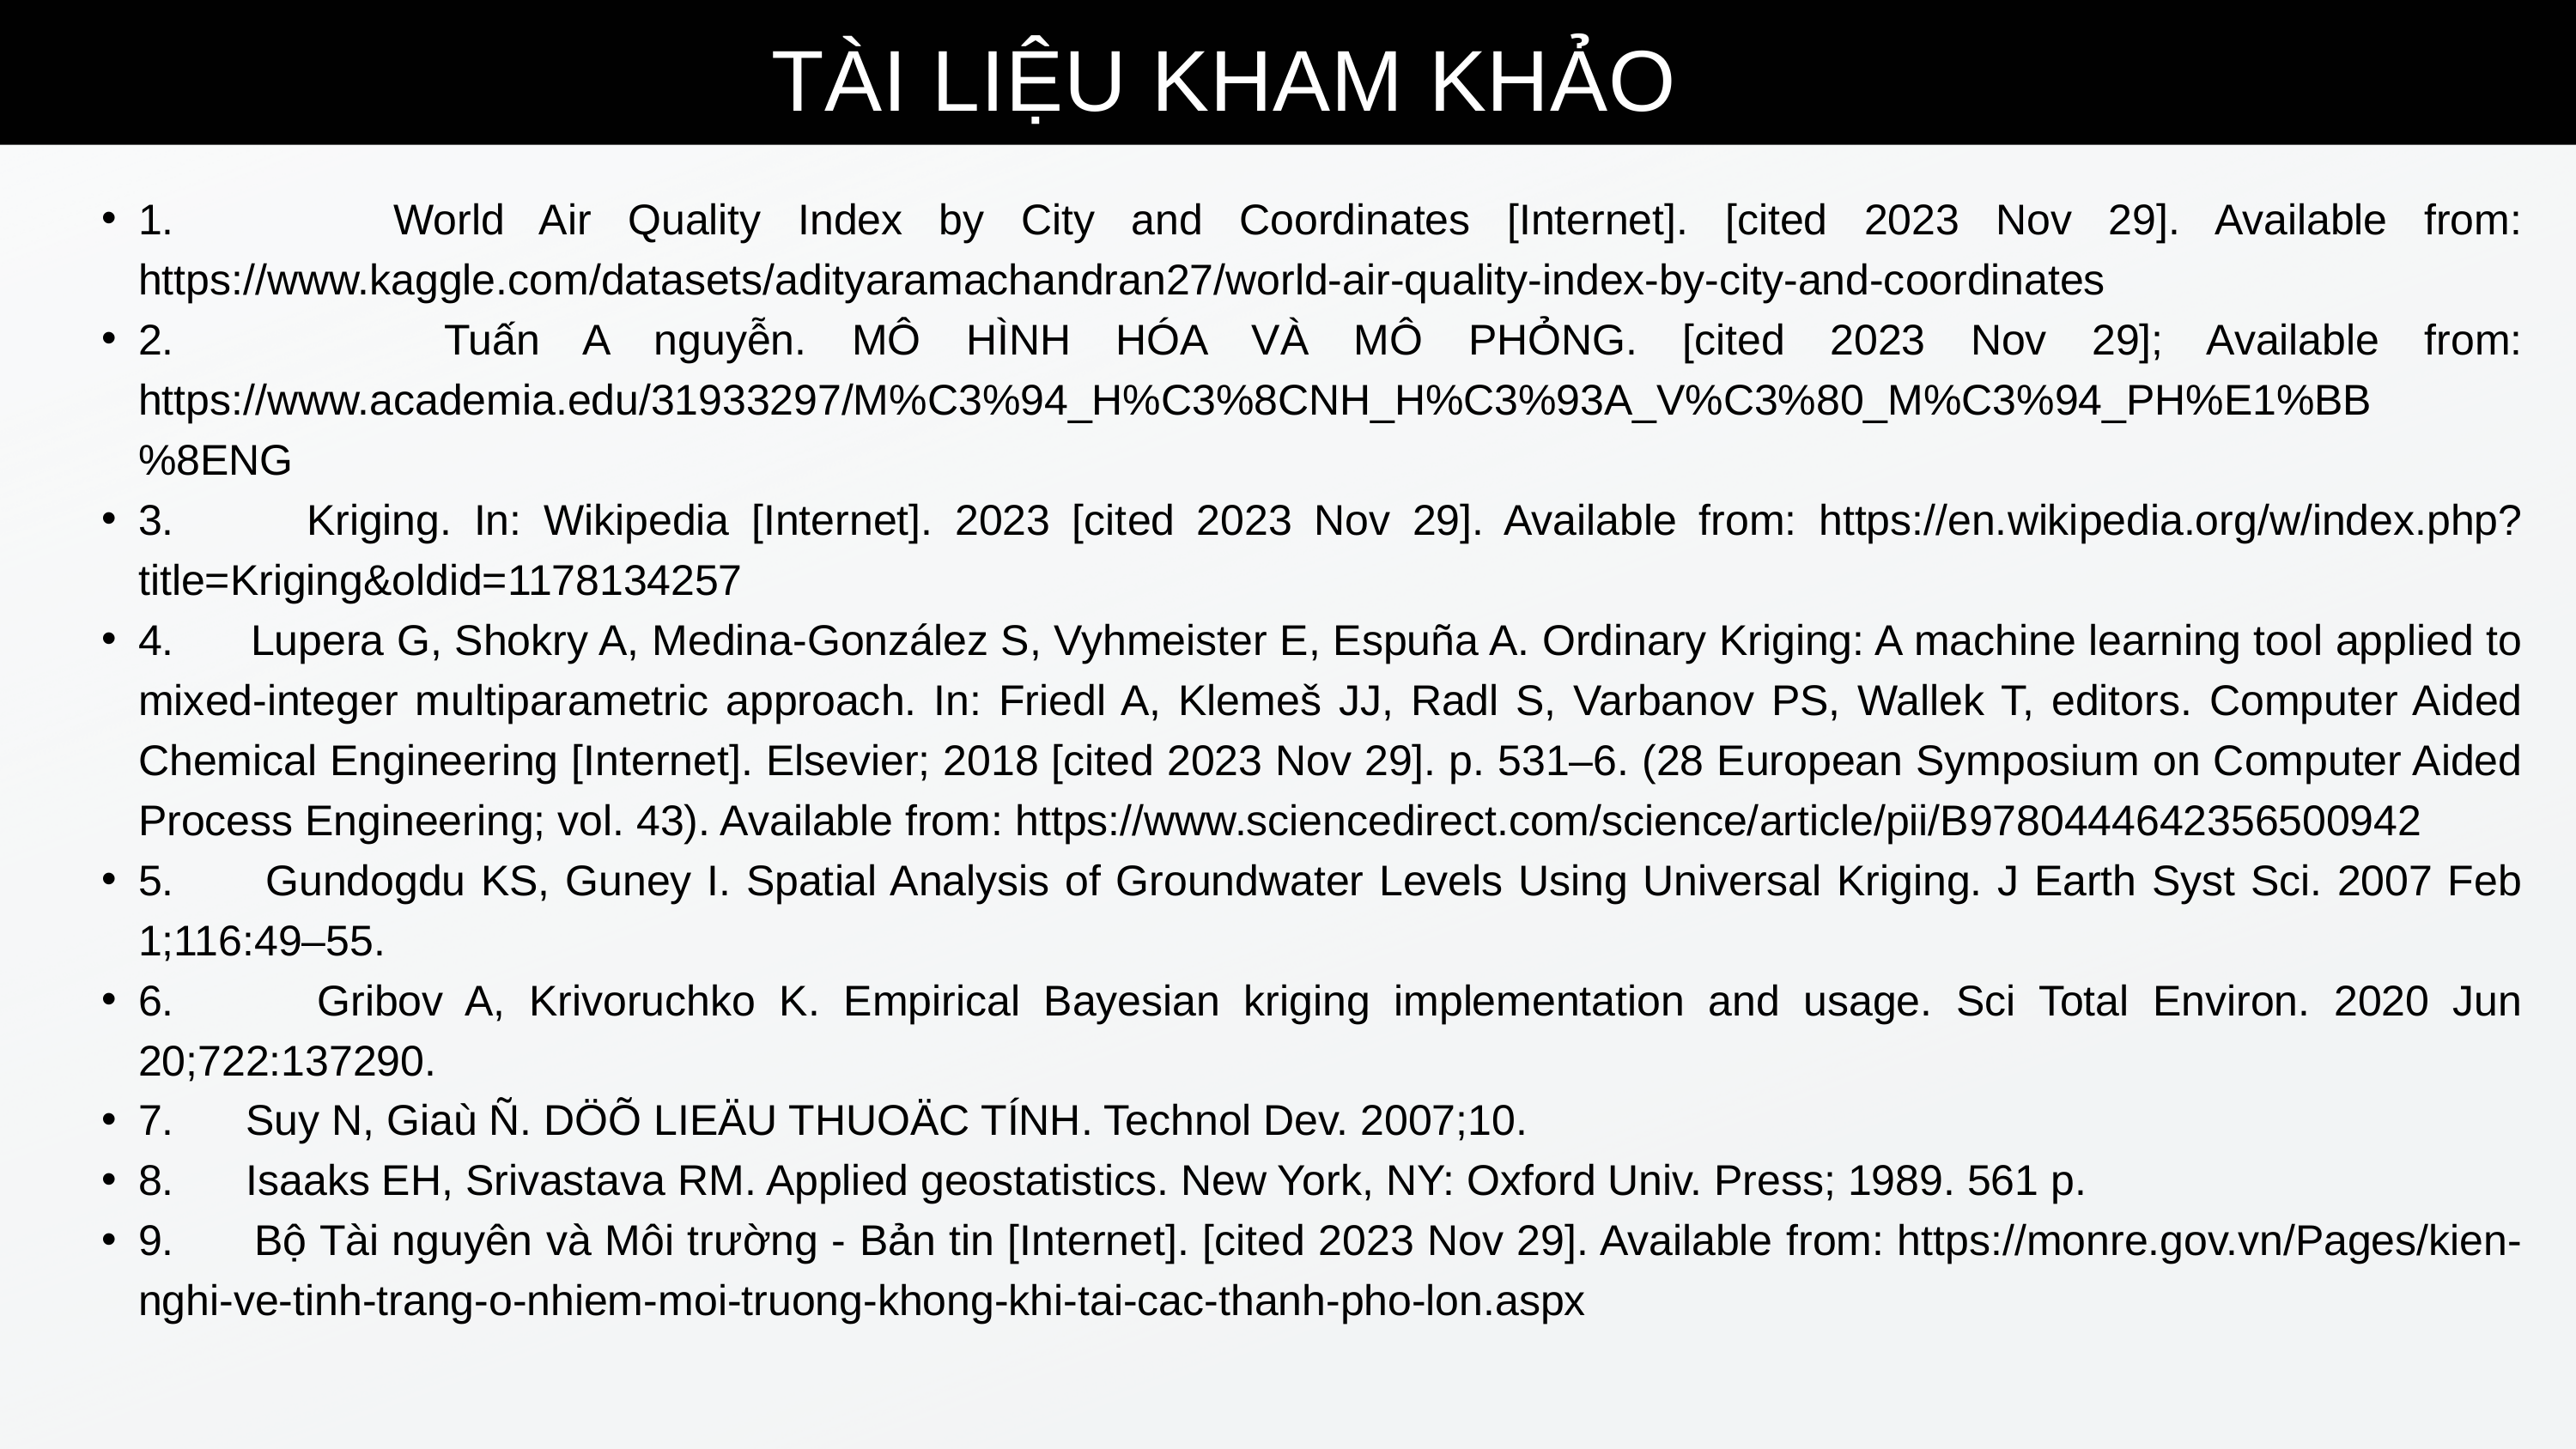

TÀI LIỆU KHAM KHẢO
1.      World Air Quality Index by City and Coordinates [Internet]. [cited 2023 Nov 29]. Available from: https://www.kaggle.com/datasets/adityaramachandran27/world-air-quality-index-by-city-and-coordinates
2.      Tuấn A nguyễn. MÔ HÌNH HÓA VÀ MÔ PHỎNG. [cited 2023 Nov 29]; Available from: https://www.academia.edu/31933297/M%C3%94_H%C3%8CNH_H%C3%93A_V%C3%80_M%C3%94_PH%E1%BB%8ENG
3.      Kriging. In: Wikipedia [Internet]. 2023 [cited 2023 Nov 29]. Available from: https://en.wikipedia.org/w/index.php?title=Kriging&oldid=1178134257
4.      Lupera G, Shokry A, Medina-González S, Vyhmeister E, Espuña A. Ordinary Kriging: A machine learning tool applied to mixed-integer multiparametric approach. In: Friedl A, Klemeš JJ, Radl S, Varbanov PS, Wallek T, editors. Computer Aided Chemical Engineering [Internet]. Elsevier; 2018 [cited 2023 Nov 29]. p. 531–6. (28 European Symposium on Computer Aided Process Engineering; vol. 43). Available from: https://www.sciencedirect.com/science/article/pii/B9780444642356500942
5.      Gundogdu KS, Guney I. Spatial Analysis of Groundwater Levels Using Universal Kriging. J Earth Syst Sci. 2007 Feb 1;116:49–55.
6.      Gribov A, Krivoruchko K. Empirical Bayesian kriging implementation and usage. Sci Total Environ. 2020 Jun 20;722:137290.
7.      Suy N, Giaù Ñ. DÖÕ LIEÄU THUOÄC TÍNH. Technol Dev. 2007;10.
8.      Isaaks EH, Srivastava RM. Applied geostatistics. New York, NY: Oxford Univ. Press; 1989. 561 p.
9.      Bộ Tài nguyên và Môi trường - Bản tin [Internet]. [cited 2023 Nov 29]. Available from: https://monre.gov.vn/Pages/kien-nghi-ve-tinh-trang-o-nhiem-moi-truong-khong-khi-tai-cac-thanh-pho-lon.aspx